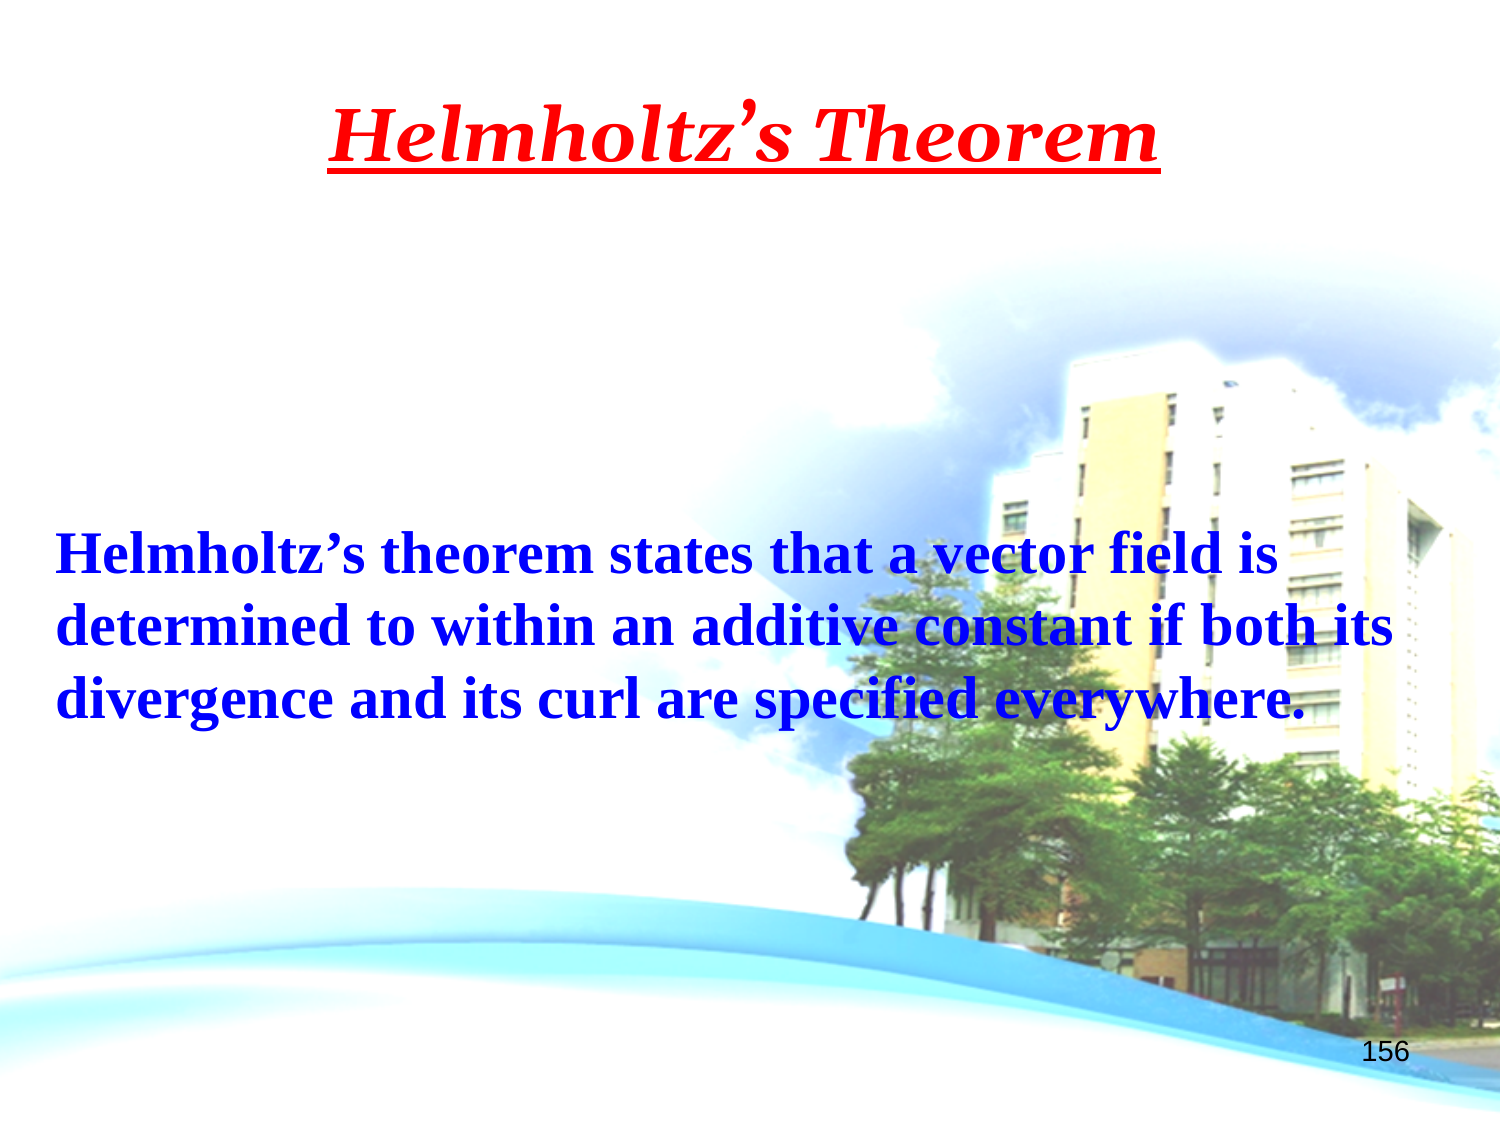

Helmholtz’s Theorem

Helmholtz’s theorem states that a vector field is determined to within an additive constant if both its divergence and its curl are specified everywhere.
156